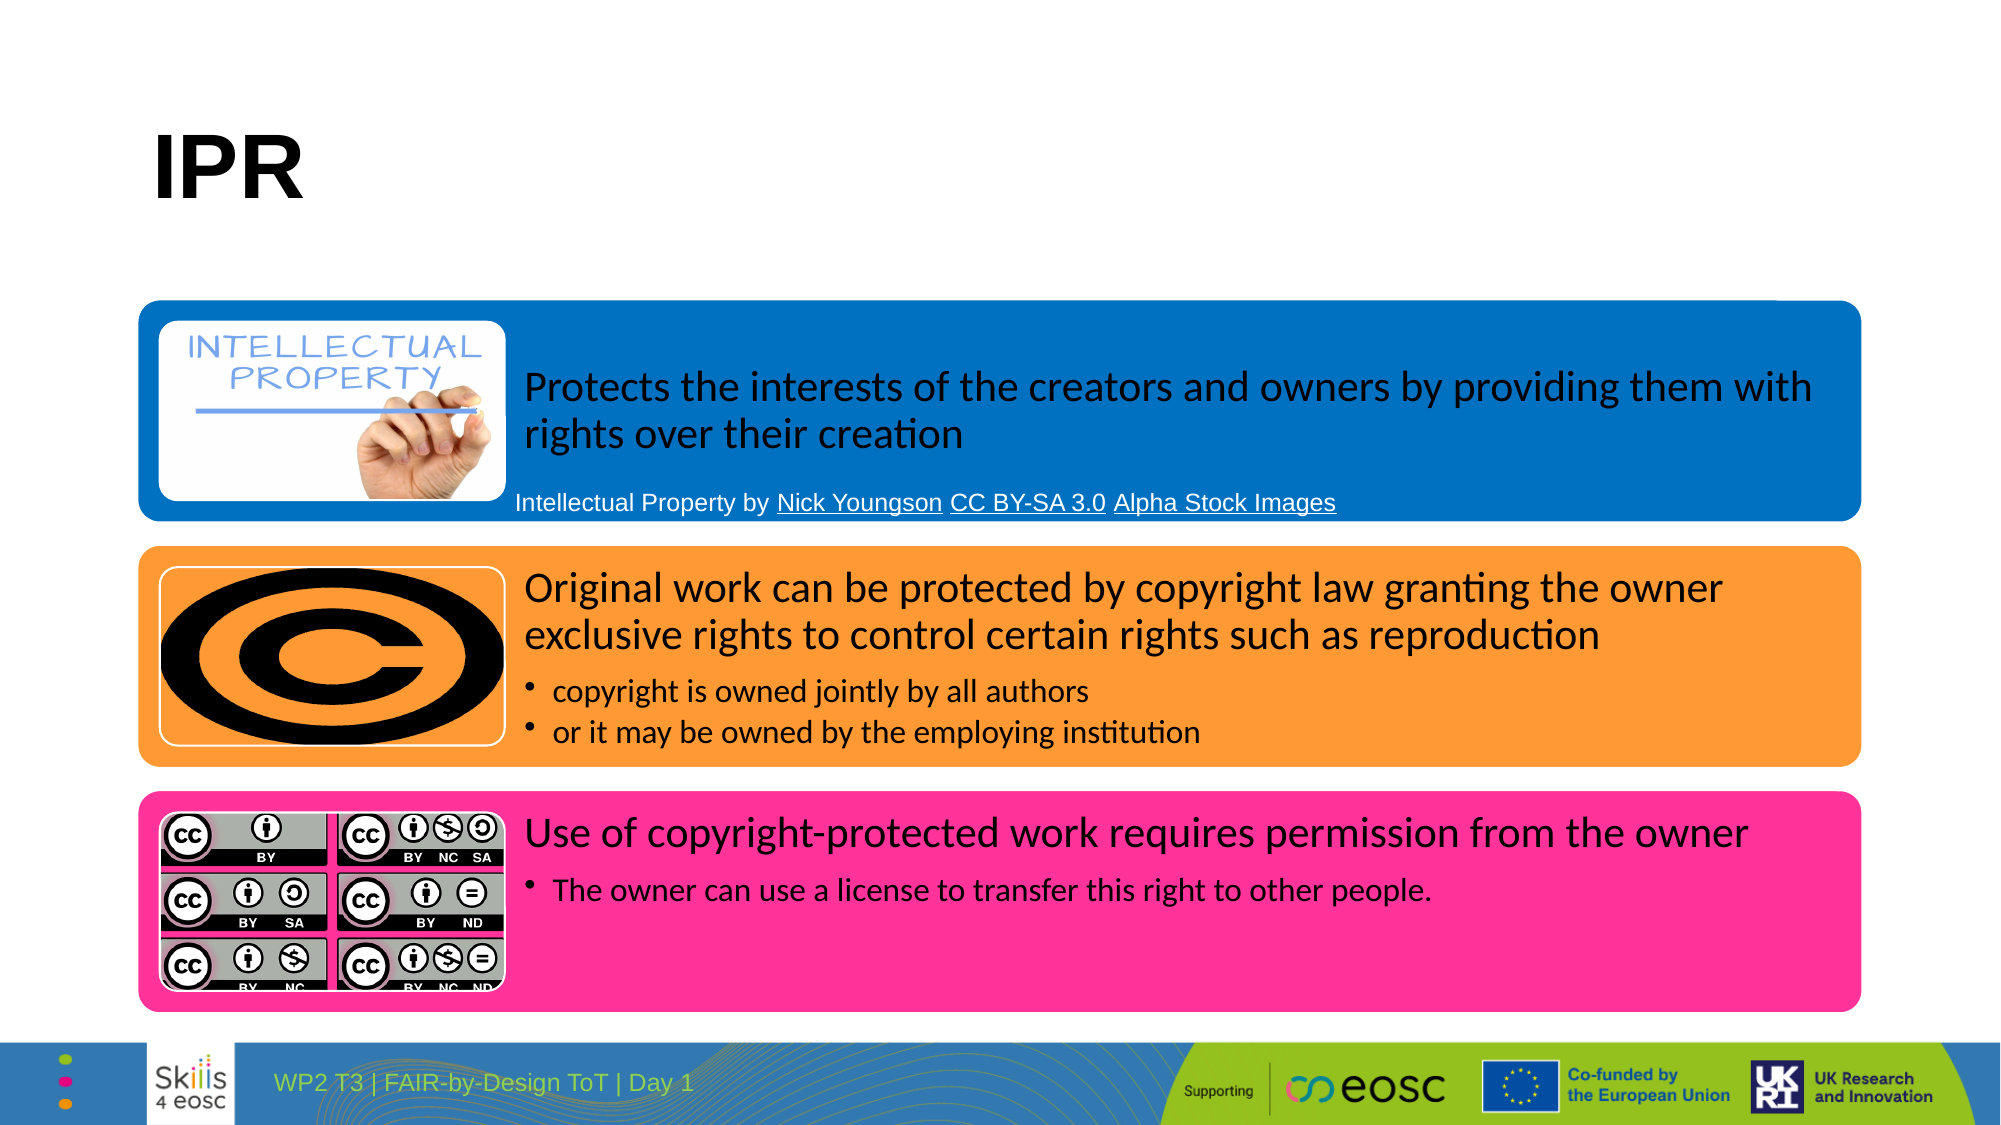

# IPR
Protects the interests of the creators and owners by providing them with rights over their creation
Original work can be protected by copyright law granting the owner exclusive rights to control certain rights such as reproduction
copyright is owned jointly by all authors
or it may be owned by the employing institution
Use of copyright-protected work requires permission from the owner
The owner can use a license to transfer this right to other people.
Intellectual Property by Nick Youngson CC BY-SA 3.0 Alpha Stock Images
WP2 T3 | FAIR-by-Design ToT | Day 1